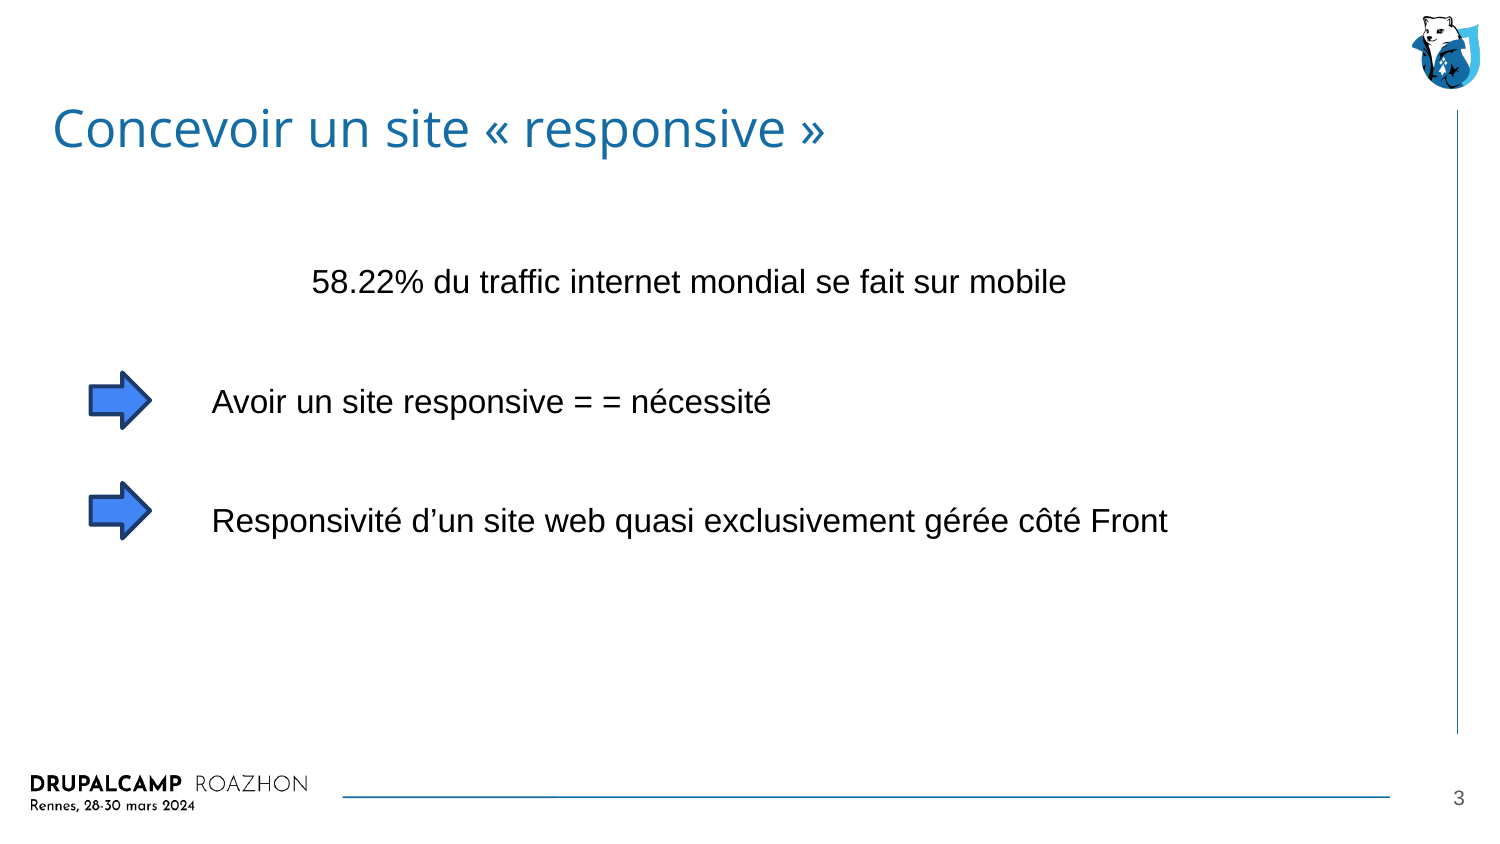

# Concevoir un site « responsive »
58.22% du traffic internet mondial se fait sur mobile

Avoir un site responsive = = nécessité

Responsivité d’un site web quasi exclusivement gérée côté Front
3